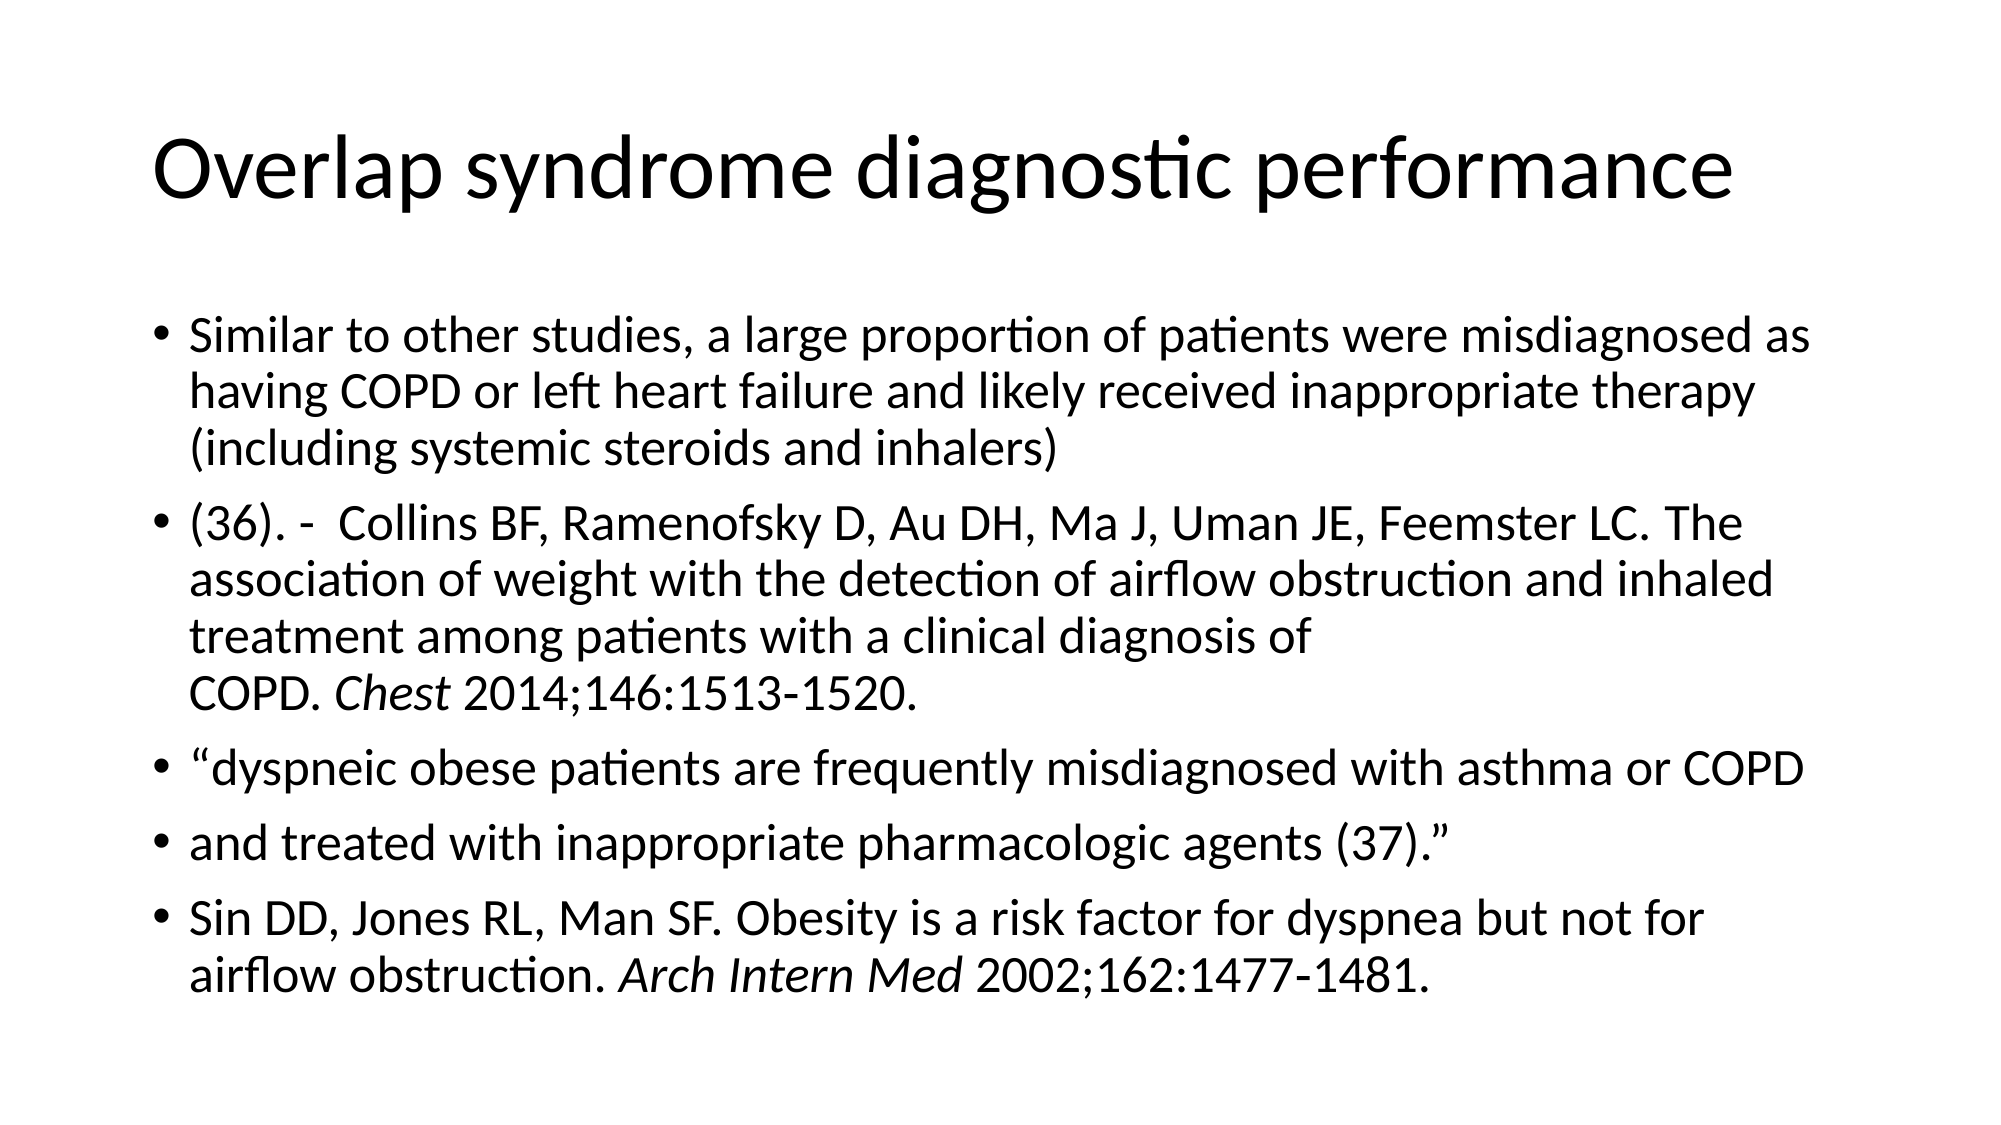

# Overlap syndrome diagnostic performance
Similar to other studies, a large proportion of patients were misdiagnosed as having COPD or left heart failure and likely received inappropriate therapy (including systemic steroids and inhalers)
(36). -  Collins BF, Ramenofsky D, Au DH, Ma J, Uman JE, Feemster LC. The association of weight with the detection of airflow obstruction and inhaled treatment among patients with a clinical diagnosis of COPD. Chest 2014;146:1513‐1520.
“dyspneic obese patients are frequently misdiagnosed with asthma or COPD
and treated with inappropriate pharmacologic agents (37).”
Sin DD, Jones RL, Man SF. Obesity is a risk factor for dyspnea but not for airflow obstruction. Arch Intern Med 2002;162:1477‐1481.